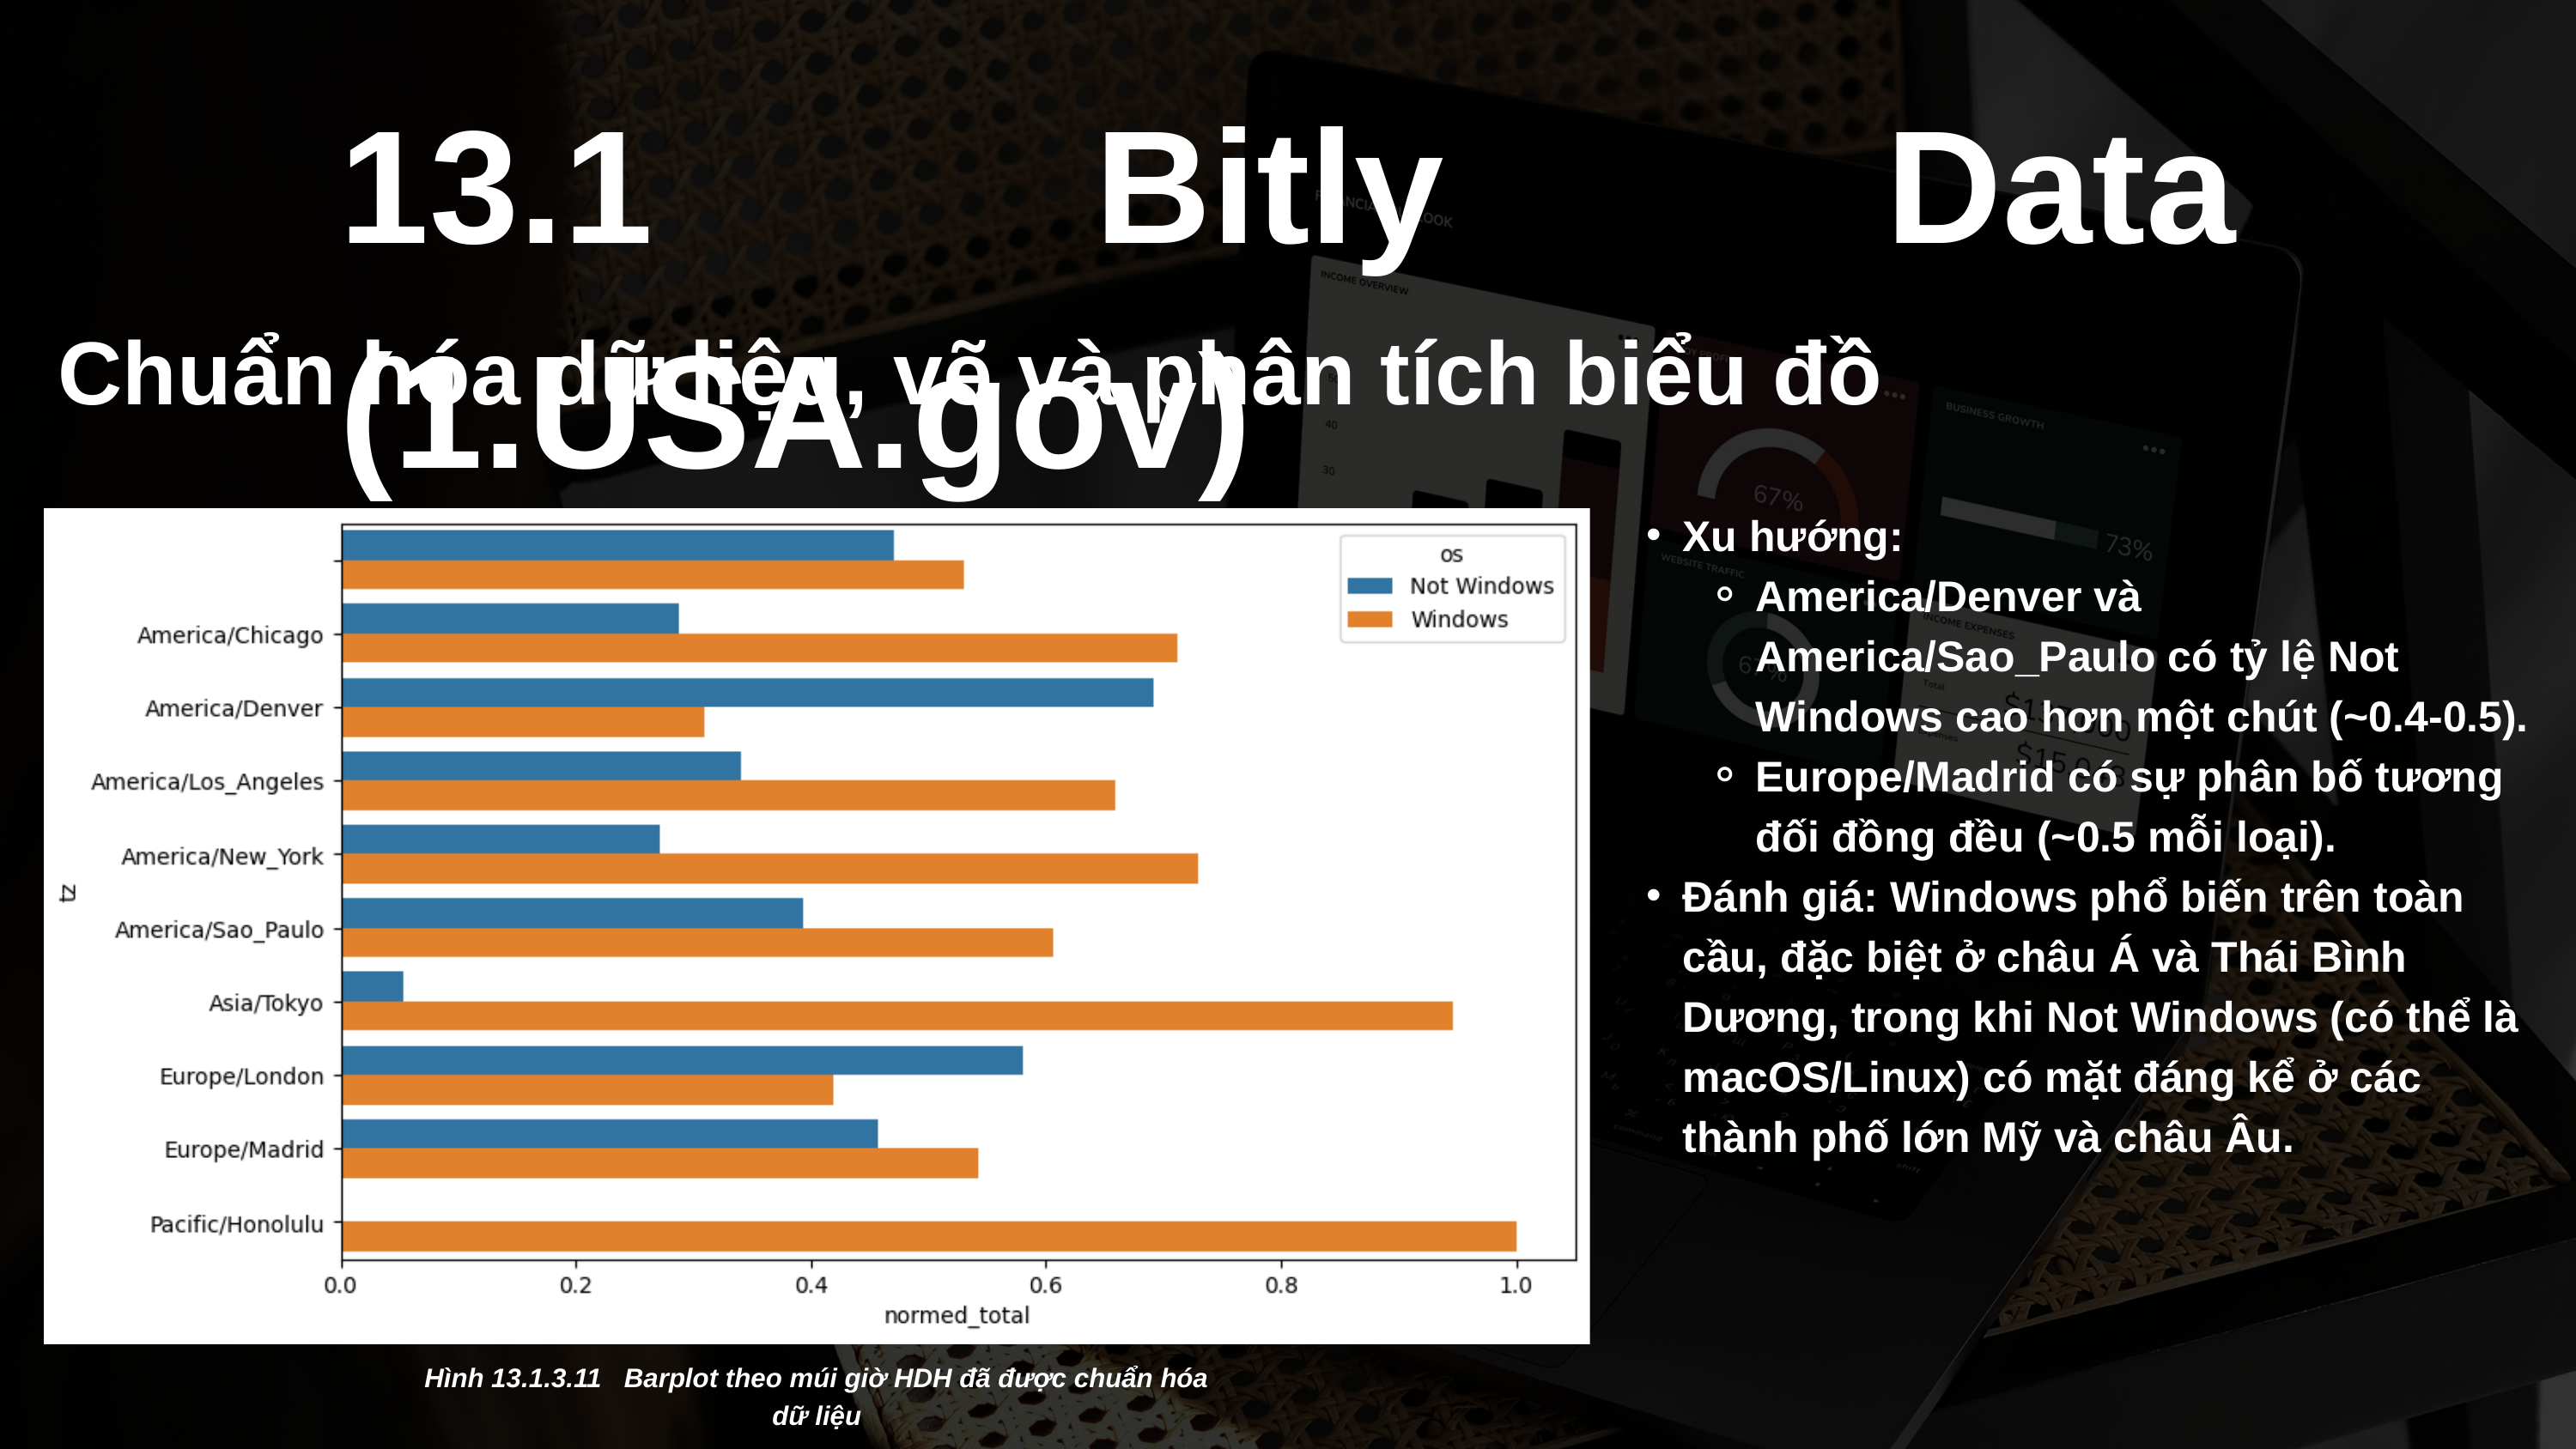

13.1 Bitly Data (1.USA.gov)
Chuẩn hóa dữ liệu, vẽ và phân tích biểu đồ
Xu hướng:
America/Denver và America/Sao_Paulo có tỷ lệ Not Windows cao hơn một chút (~0.4-0.5).
Europe/Madrid có sự phân bố tương đối đồng đều (~0.5 mỗi loại).
Đánh giá: Windows phổ biến trên toàn cầu, đặc biệt ở châu Á và Thái Bình Dương, trong khi Not Windows (có thể là macOS/Linux) có mặt đáng kể ở các thành phố lớn Mỹ và châu Âu.

Hình 13.1.3.11   Barplot theo múi giờ HDH đã được chuẩn hóa dữ liệu